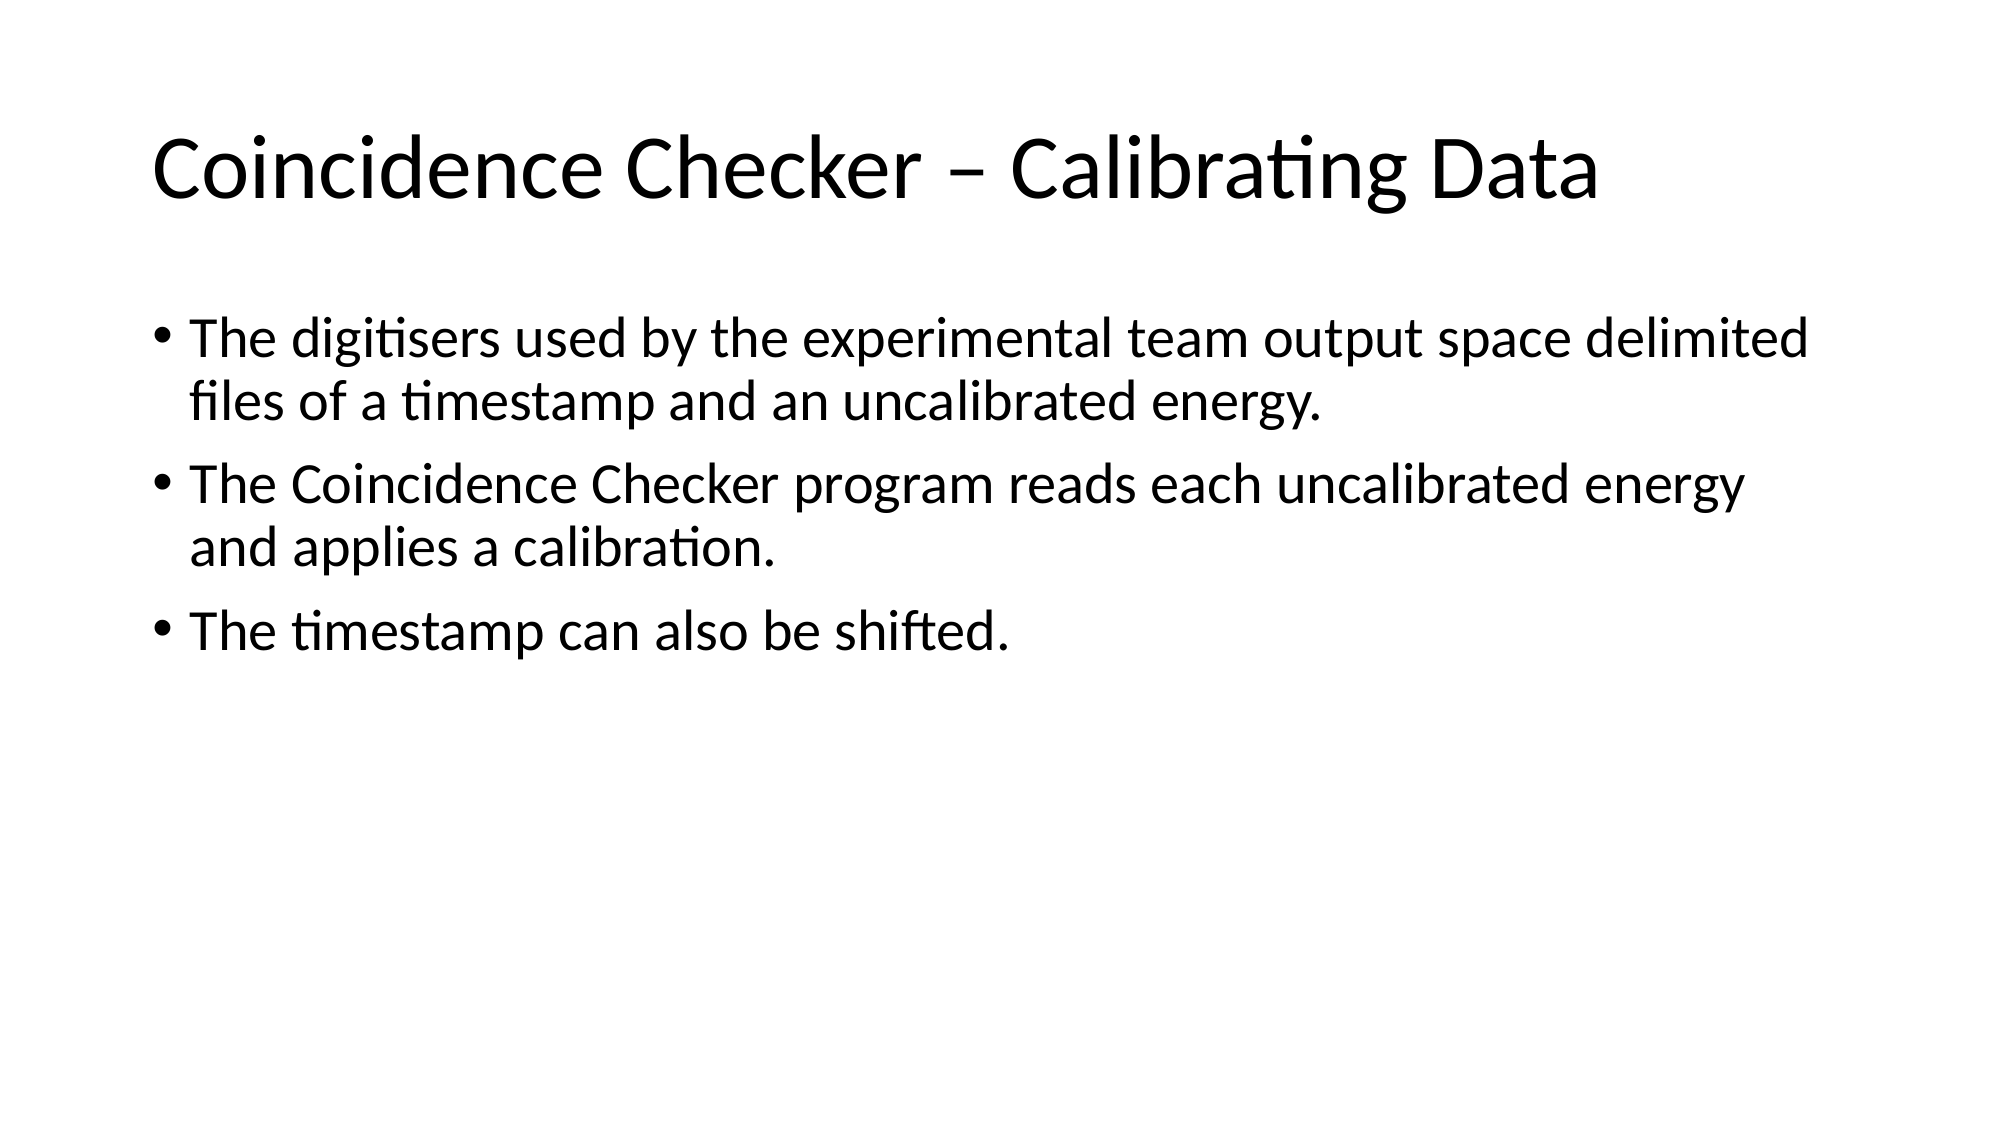

# Coincidence Checker – Calibrating Data
The digitisers used by the experimental team output space delimited files of a timestamp and an uncalibrated energy.
The Coincidence Checker program reads each uncalibrated energy and applies a calibration.
The timestamp can also be shifted.